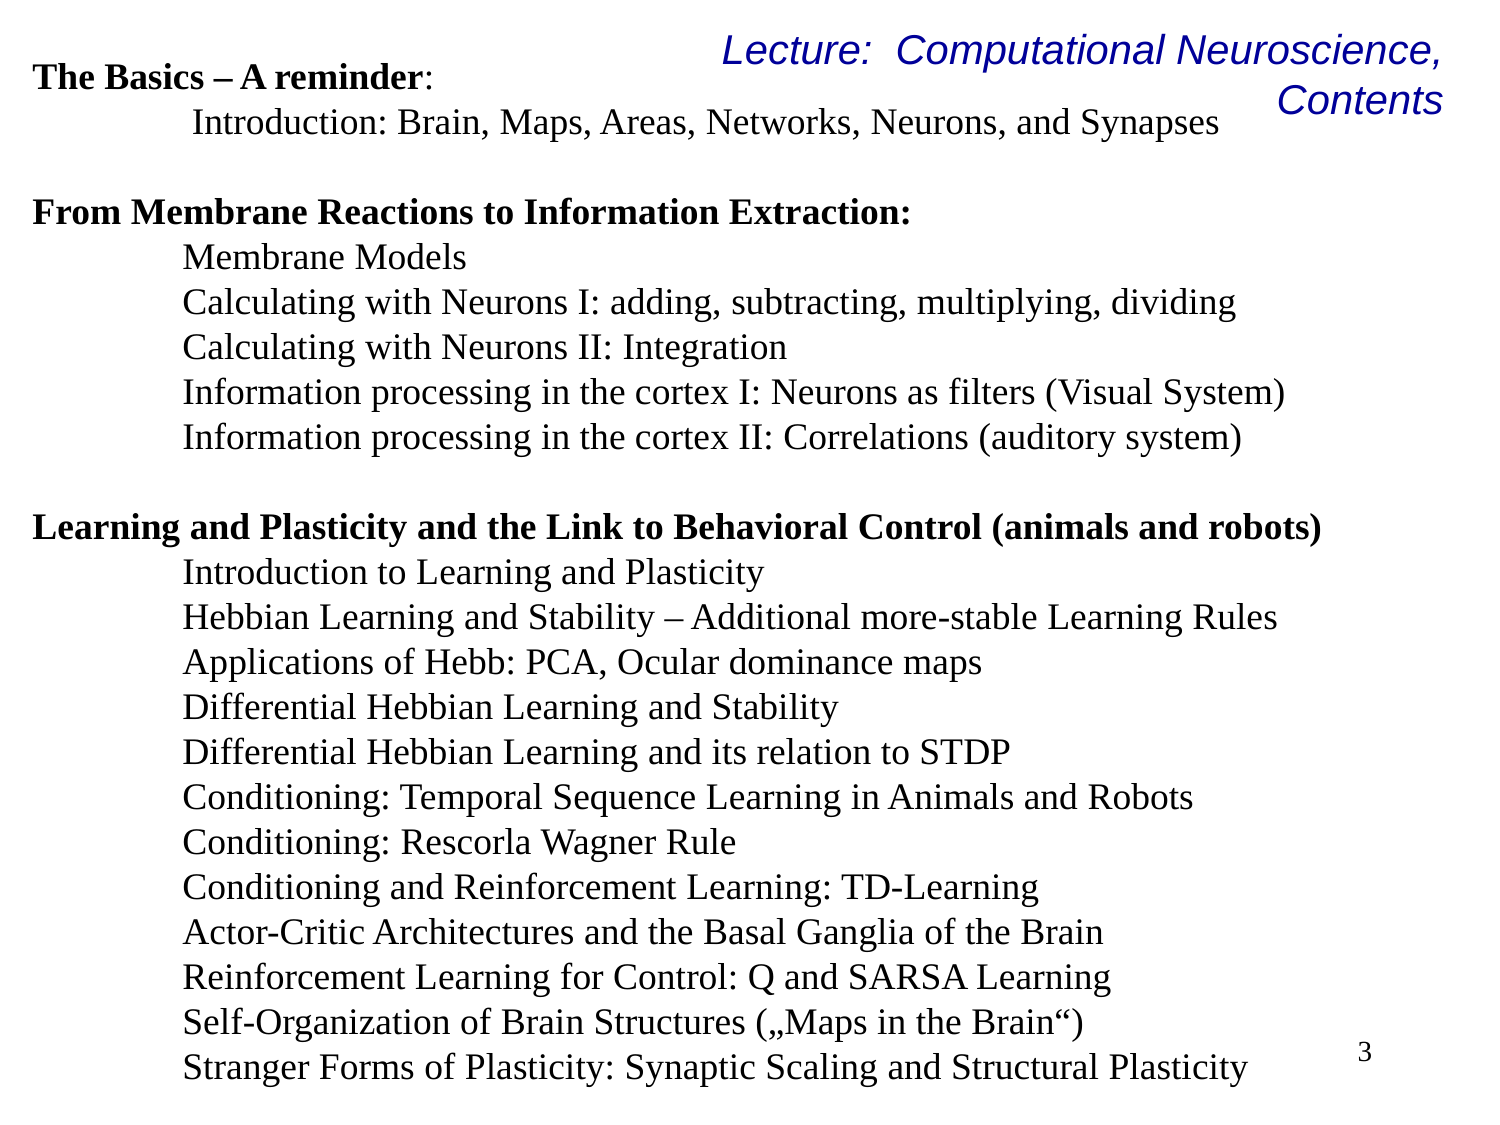

The Basics – A reminder:
	 Introduction: Brain, Maps, Areas, Networks, Neurons, and Synapses

From Membrane Reactions to Information Extraction:
	Membrane Models
	Calculating with Neurons I: adding, subtracting, multiplying, dividing
	Calculating with Neurons II: Integration
	Information processing in the cortex I: Neurons as filters (Visual System)
	Information processing in the cortex II: Correlations (auditory system)

Learning and Plasticity and the Link to Behavioral Control (animals and robots)
	Introduction to Learning and Plasticity
	Hebbian Learning and Stability – Additional more-stable Learning Rules
	Applications of Hebb: PCA, Ocular dominance maps
	Differential Hebbian Learning and Stability
	Differential Hebbian Learning and its relation to STDP
	Conditioning: Temporal Sequence Learning in Animals and Robots
	Conditioning: Rescorla Wagner Rule
	Conditioning and Reinforcement Learning: TD-Learning
	Actor-Critic Architectures and the Basal Ganglia of the Brain
	Reinforcement Learning for Control: Q and SARSA Learning
	Self-Organization of Brain Structures („Maps in the Brain“)
	Stranger Forms of Plasticity: Synaptic Scaling and Structural Plasticity

# Lecture:  Computational Neuroscience, Contents
3